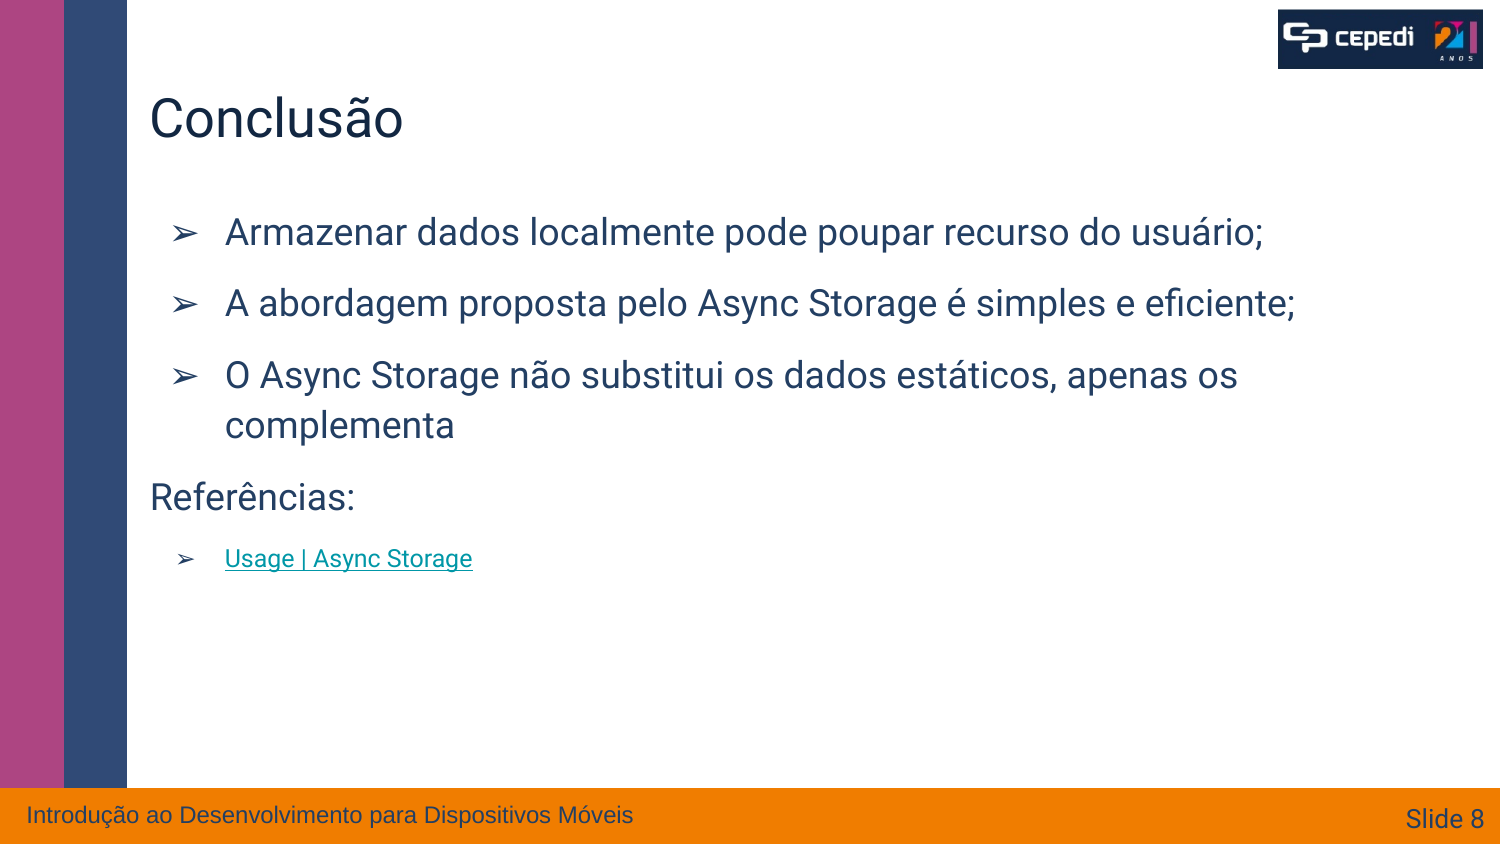

# Conclusão
Armazenar dados localmente pode poupar recurso do usuário;
A abordagem proposta pelo Async Storage é simples e eficiente;
O Async Storage não substitui os dados estáticos, apenas os complementa
Referências:
Usage | Async Storage
Introdução ao Desenvolvimento para Dispositivos Móveis
Slide 8